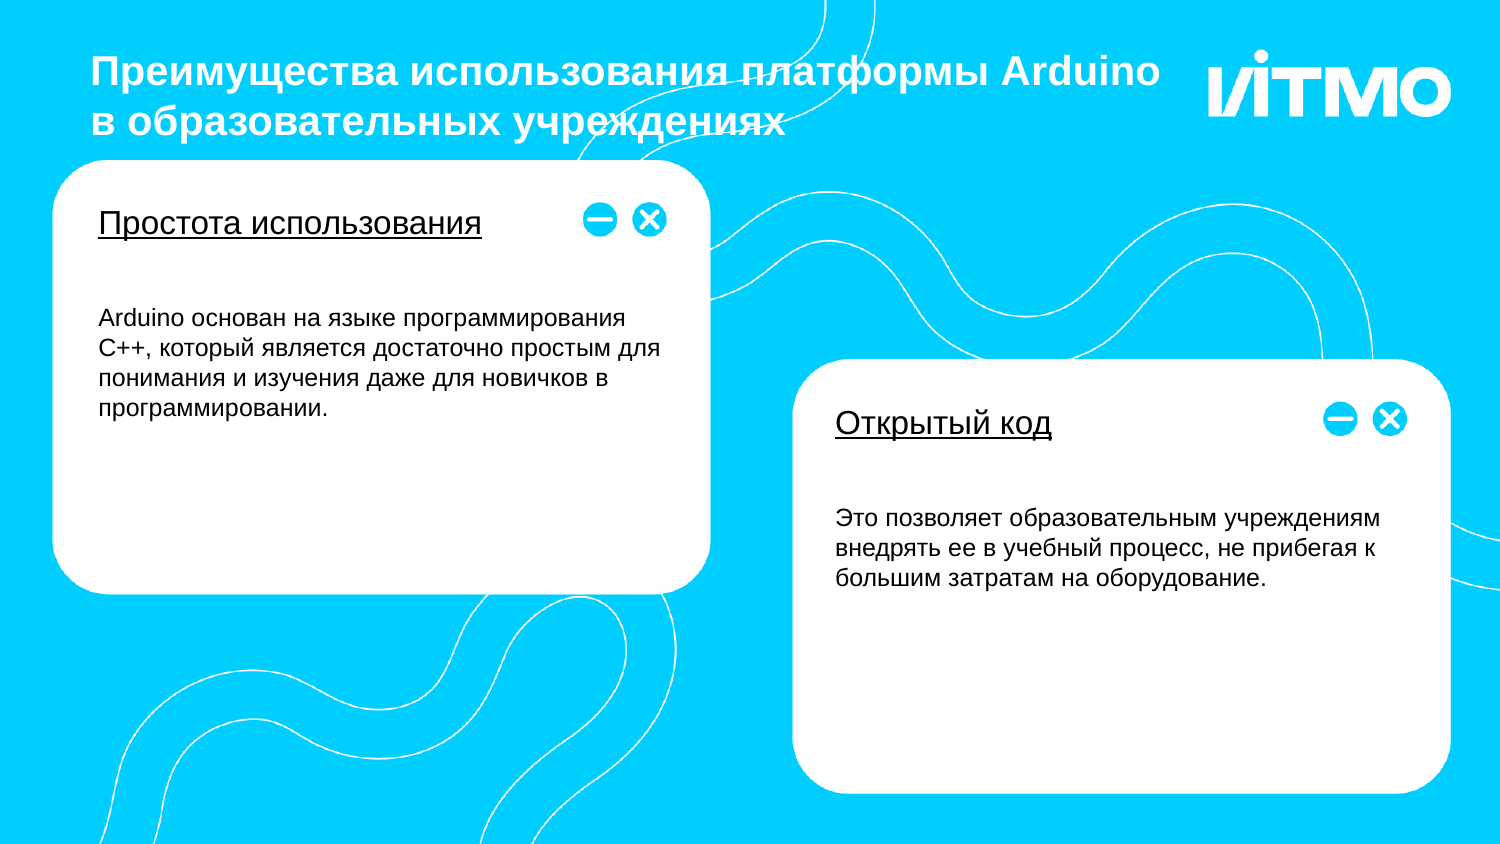

# Преимущества использования платформы Arduino в образовательных учреждениях
Простота использования
Arduino основан на языке программирования C++, который является достаточно простым для понимания и изучения даже для новичков в программировании.
Открытый код
Это позволяет образовательным учреждениям внедрять ее в учебный процесс, не прибегая к большим затратам на оборудование.